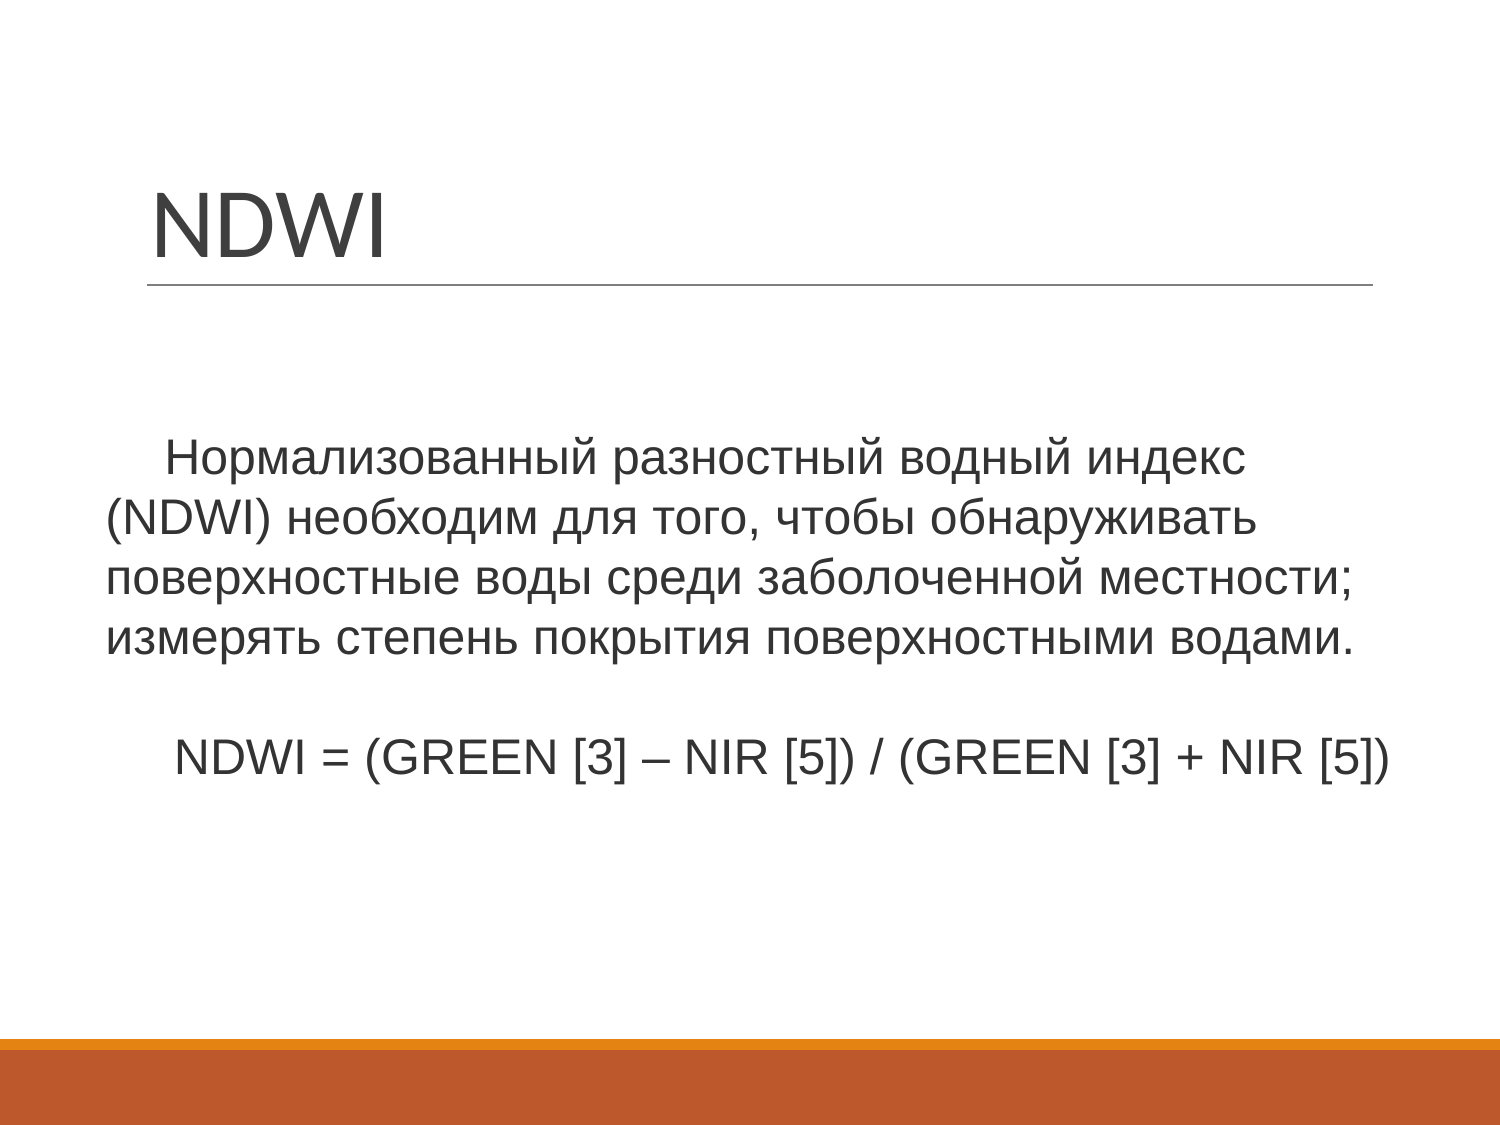

# NDWI
Нормализованный разностный водный индекс (NDWI) необходим для того, чтобы обнаруживать поверхностные воды среди заболоченной местности; измерять степень покрытия поверхностными водами.

NDWI = (GREEN [3] – NIR [5]) / (GREEN [3] + NIR [5])